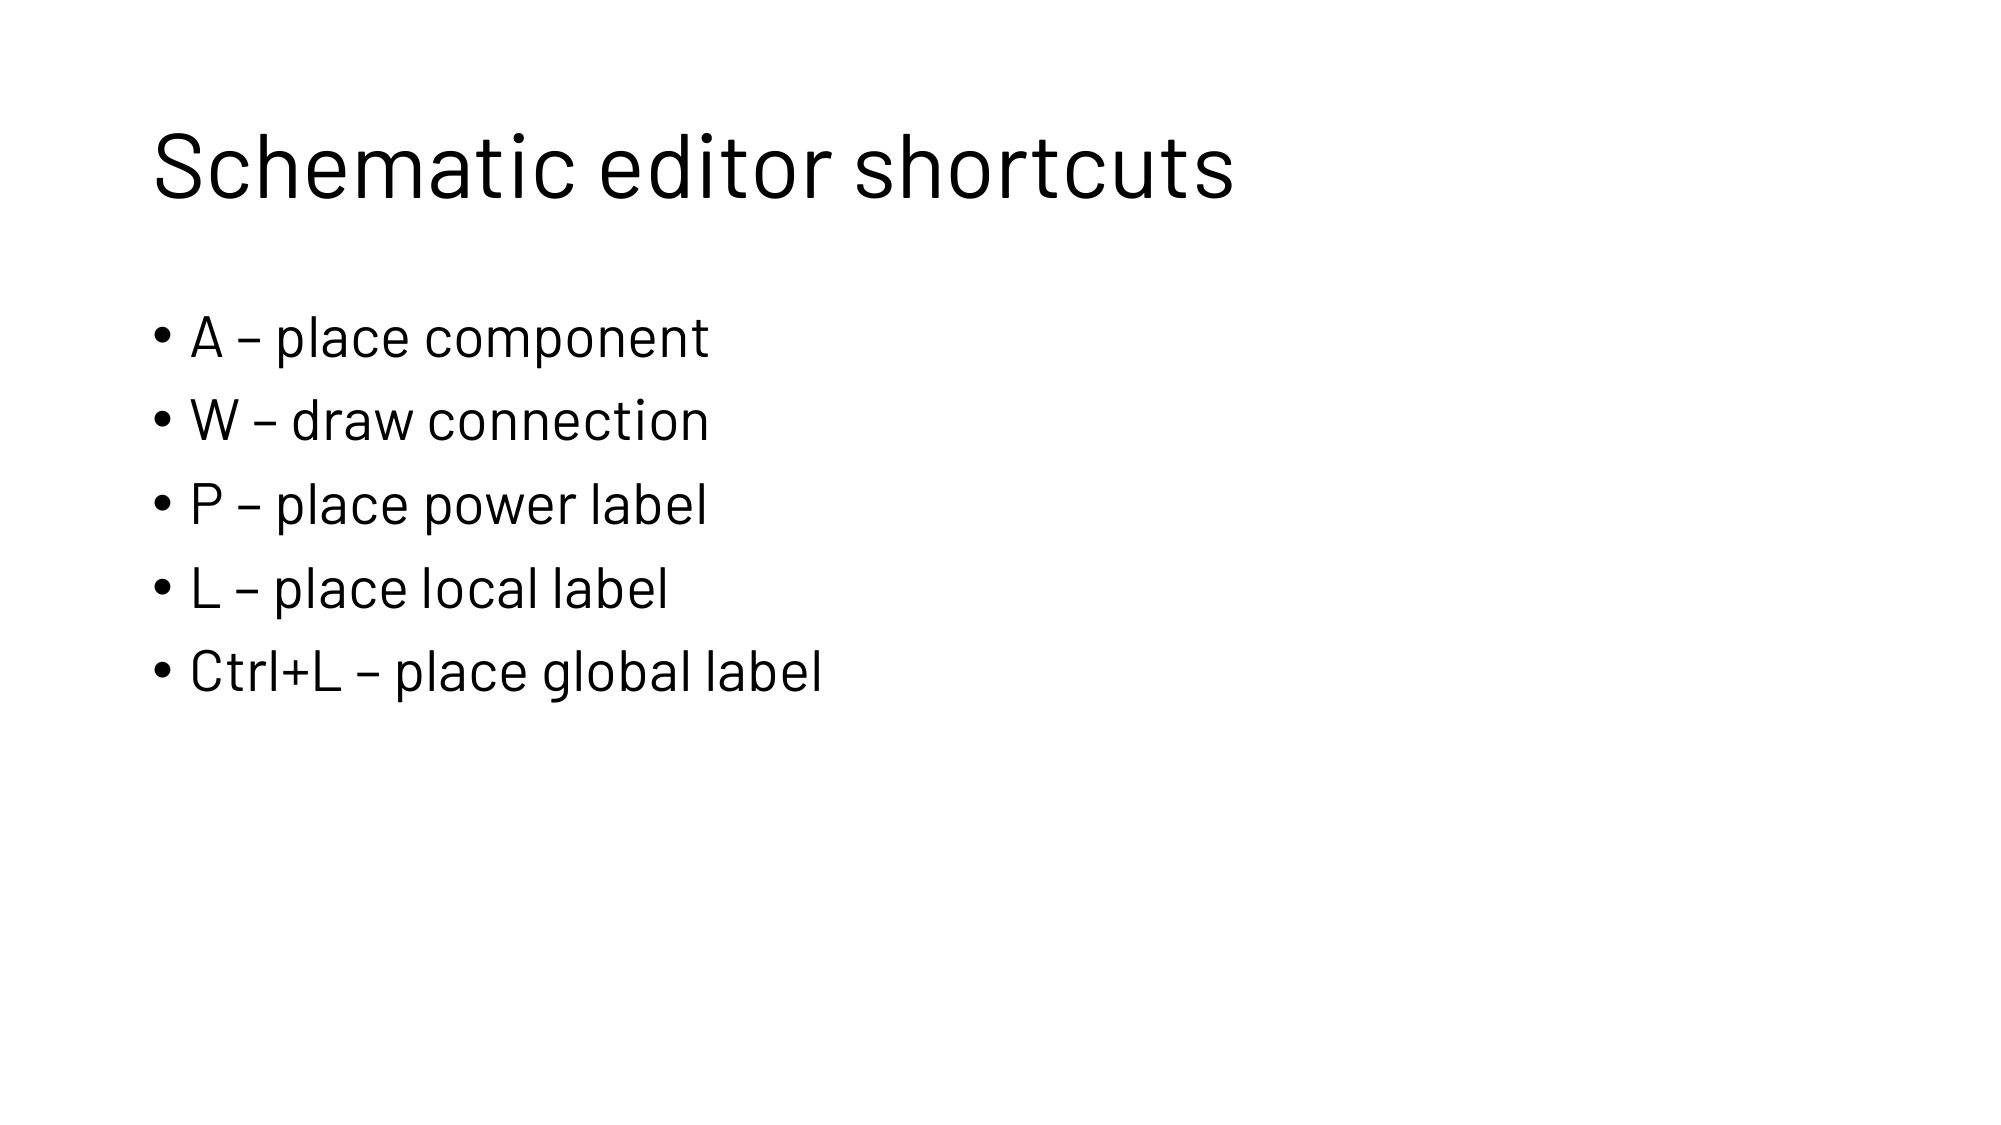

# Schematic editor shortcuts
A – place component
W – draw connection
P – place power label
L – place local label
Ctrl+L – place global label